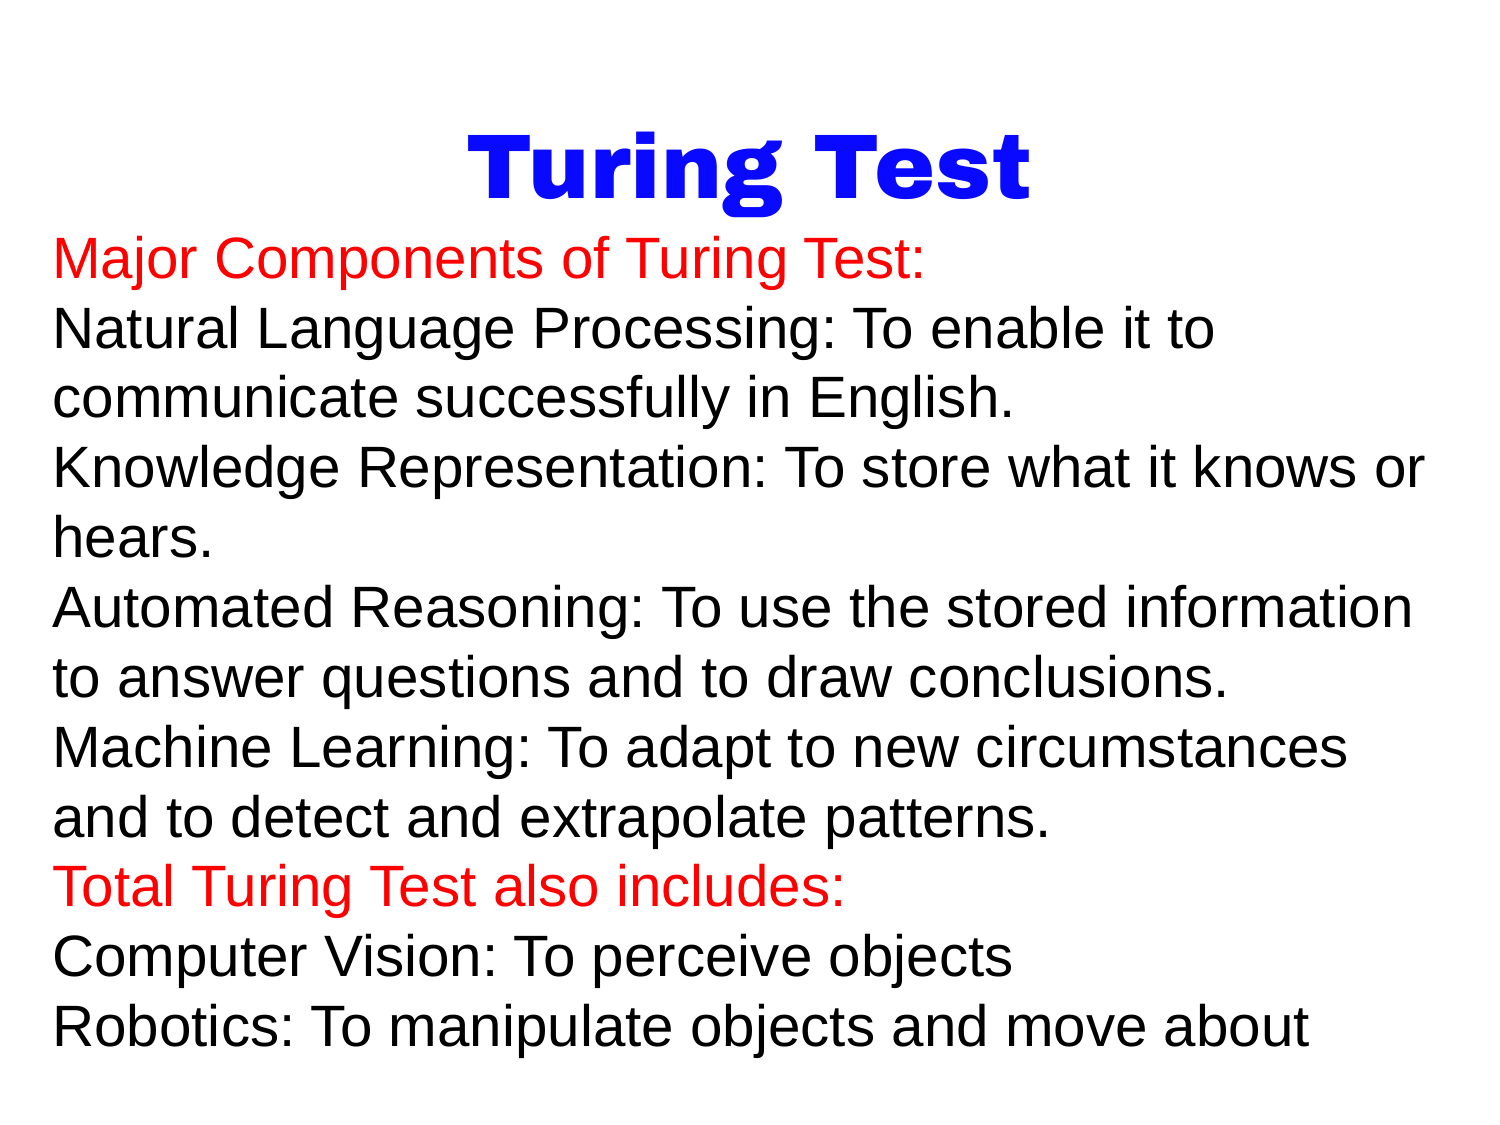

# Turing Test
Major Components of Turing Test:
Natural Language Processing: To enable it to communicate successfully in English.
Knowledge Representation: To store what it knows or hears.
Automated Reasoning: To use the stored information to answer questions and to draw conclusions.
Machine Learning: To adapt to new circumstances and to detect and extrapolate patterns.
Total Turing Test also includes:
Computer Vision: To perceive objects
Robotics: To manipulate objects and move about